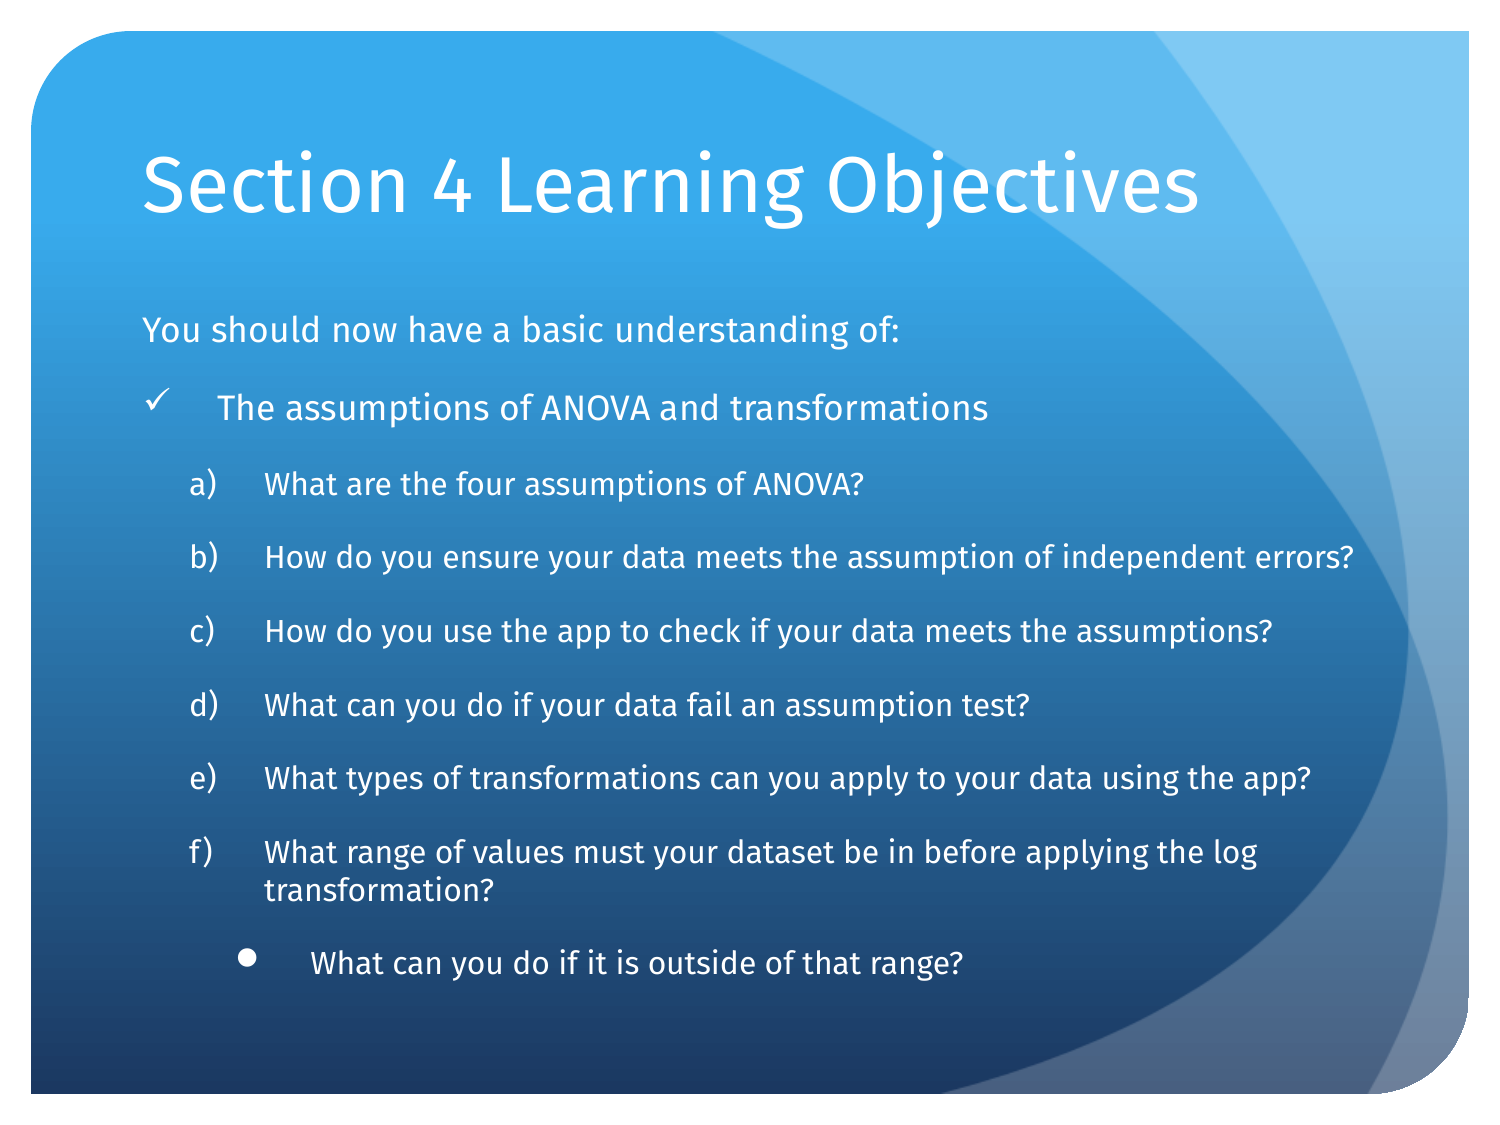

# Section 4 Learning Objectives
You should now have a basic understanding of:
The assumptions of ANOVA and transformations
What are the four assumptions of ANOVA?
How do you ensure your data meets the assumption of independent errors?
How do you use the app to check if your data meets the assumptions?
What can you do if your data fail an assumption test?
What types of transformations can you apply to your data using the app?
What range of values must your dataset be in before applying the log transformation?
What can you do if it is outside of that range?